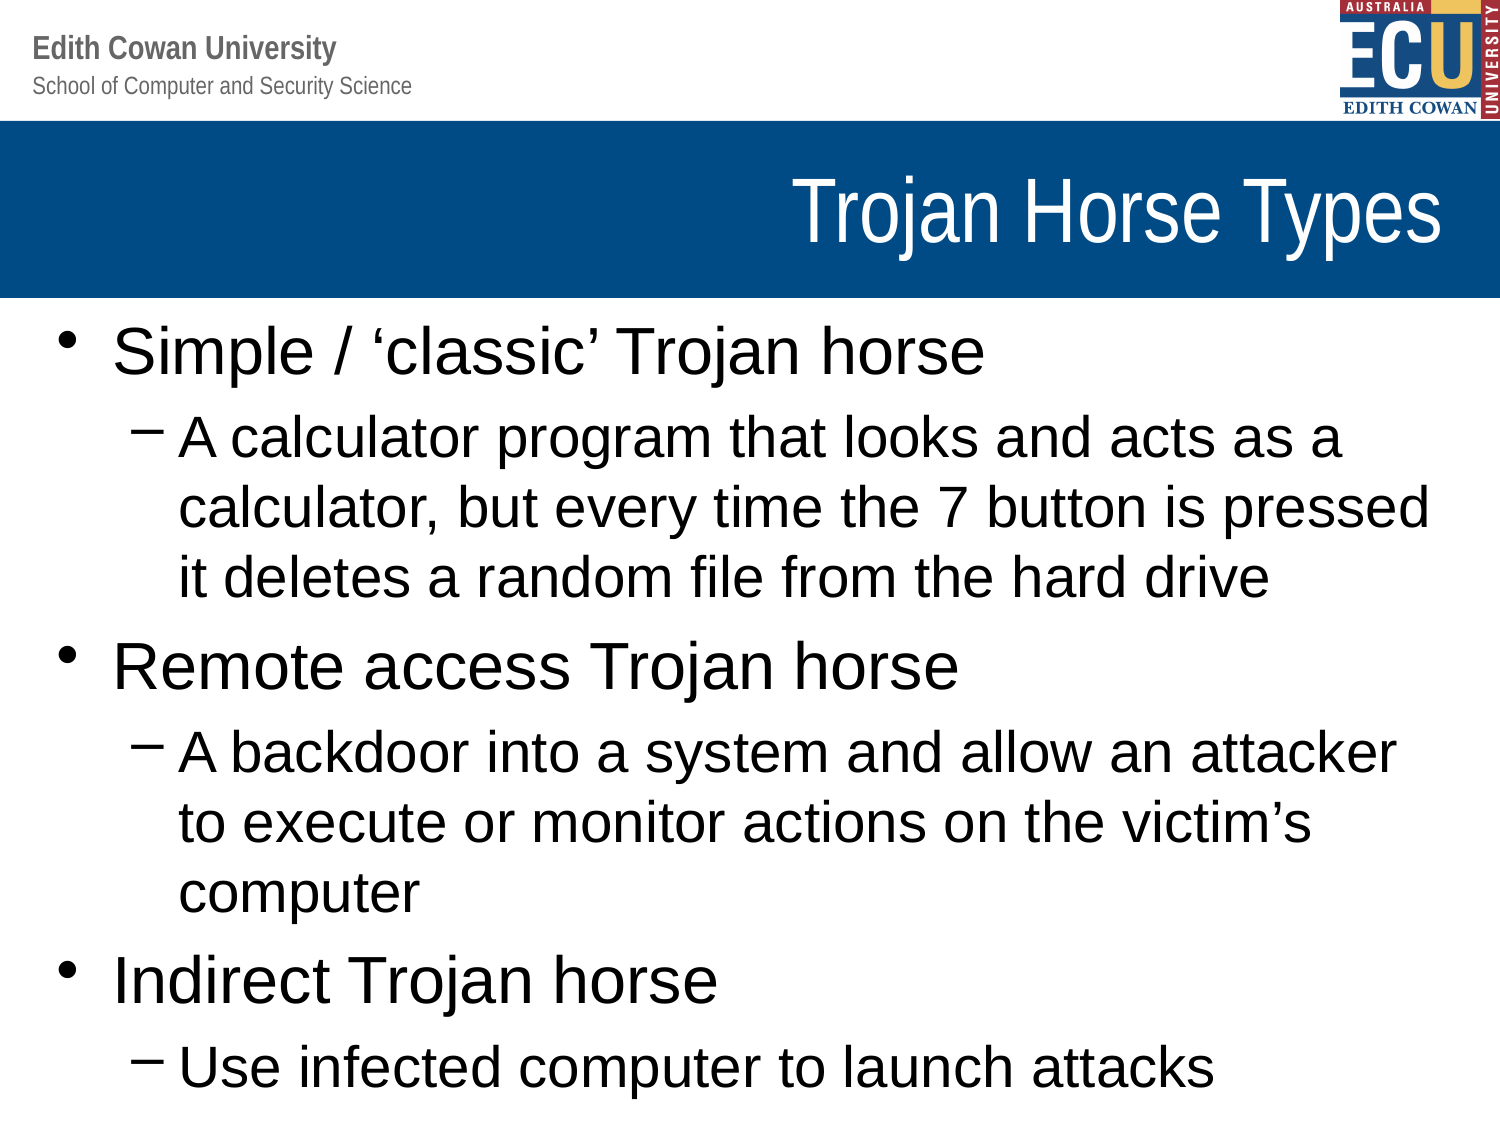

# Trojan Horse Types
Simple / ‘classic’ Trojan horse
A calculator program that looks and acts as a calculator, but every time the 7 button is pressed it deletes a random file from the hard drive
Remote access Trojan horse
A backdoor into a system and allow an attacker to execute or monitor actions on the victim’s computer
Indirect Trojan horse
Use infected computer to launch attacks